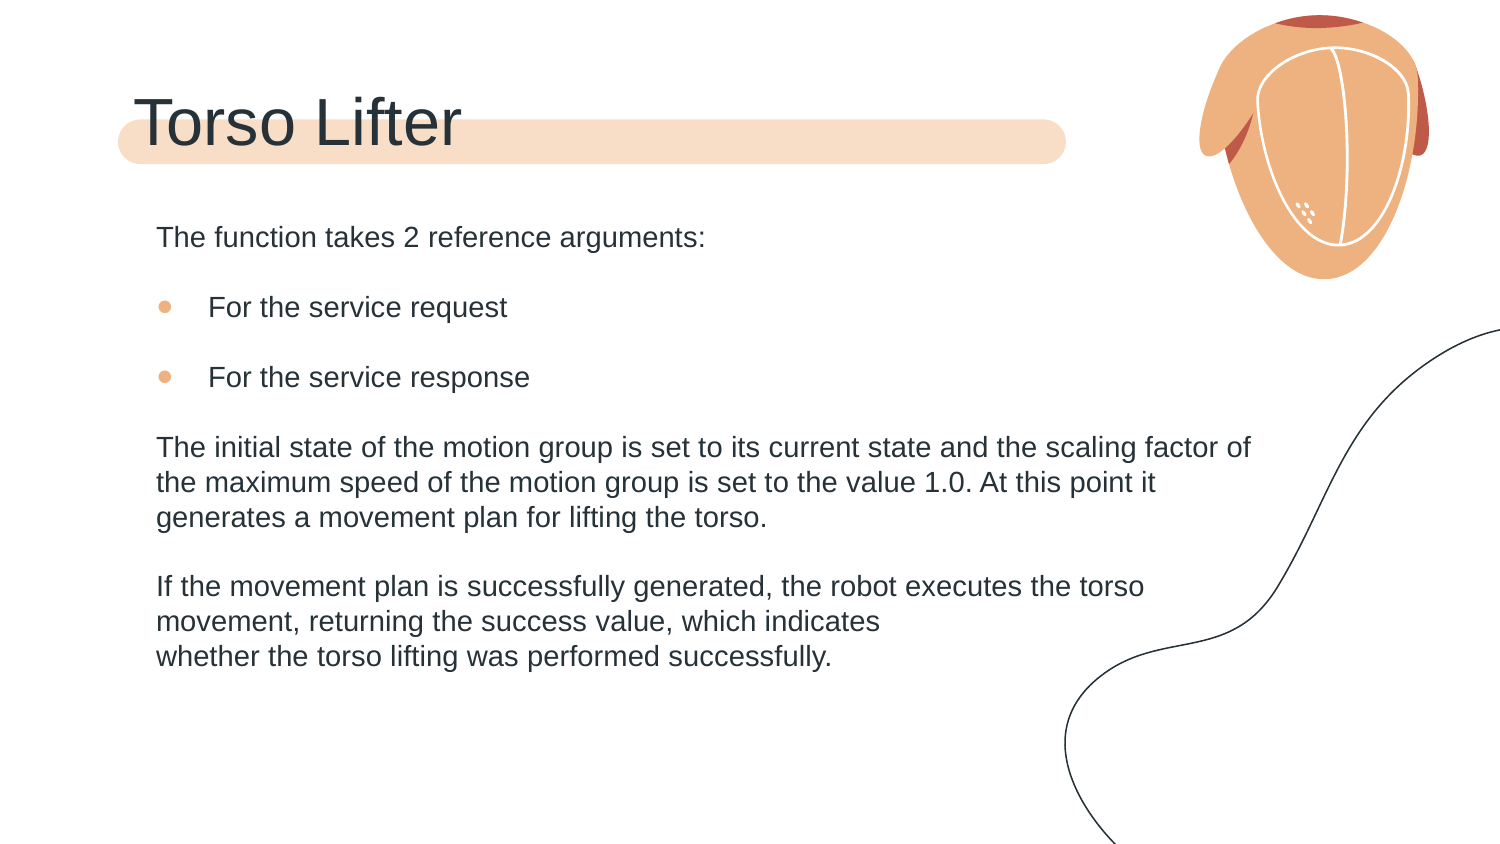

# Torso Lifter
The function takes 2 reference arguments:

For the service request

For the service response
The initial state of the motion group is set to its current state and the scaling factor of the maximum speed of the motion group is set to the value 1.0. At this point it generates a movement plan for lifting the torso.
If the movement plan is successfully generated, the robot executes the torso movement, returning the success value, which indicates
whether the torso lifting was performed successfully.